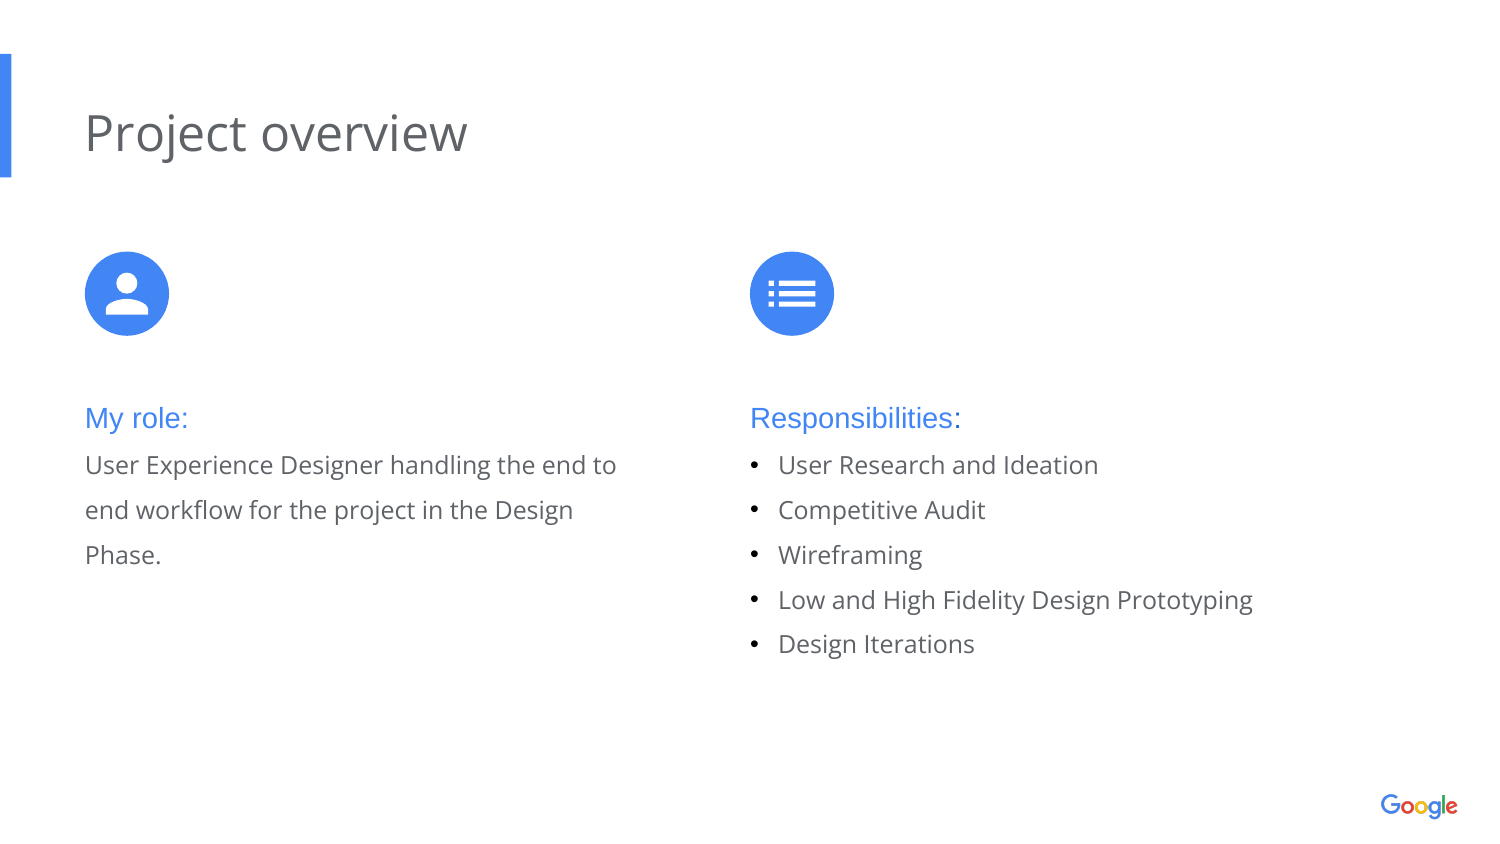

Project overview

My role:
User Experience Designer handling the end to end workflow for the project in the Design Phase.
Responsibilities:
User Research and Ideation
Competitive Audit
Wireframing
Low and High Fidelity Design Prototyping
Design Iterations